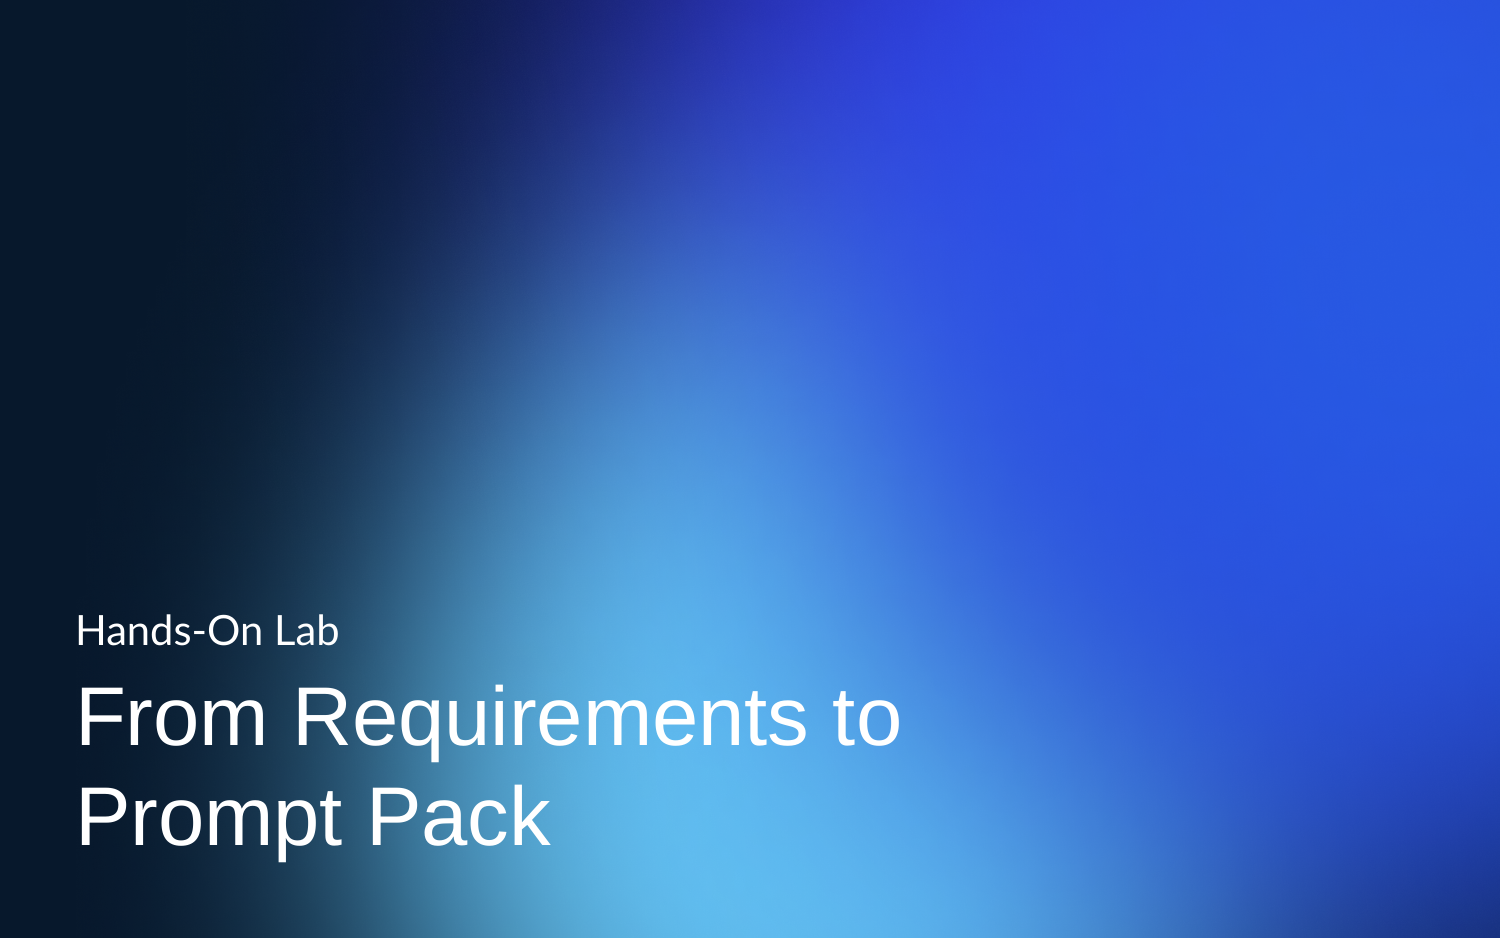

Hands-On Lab
# From Requirements to Prompt Pack